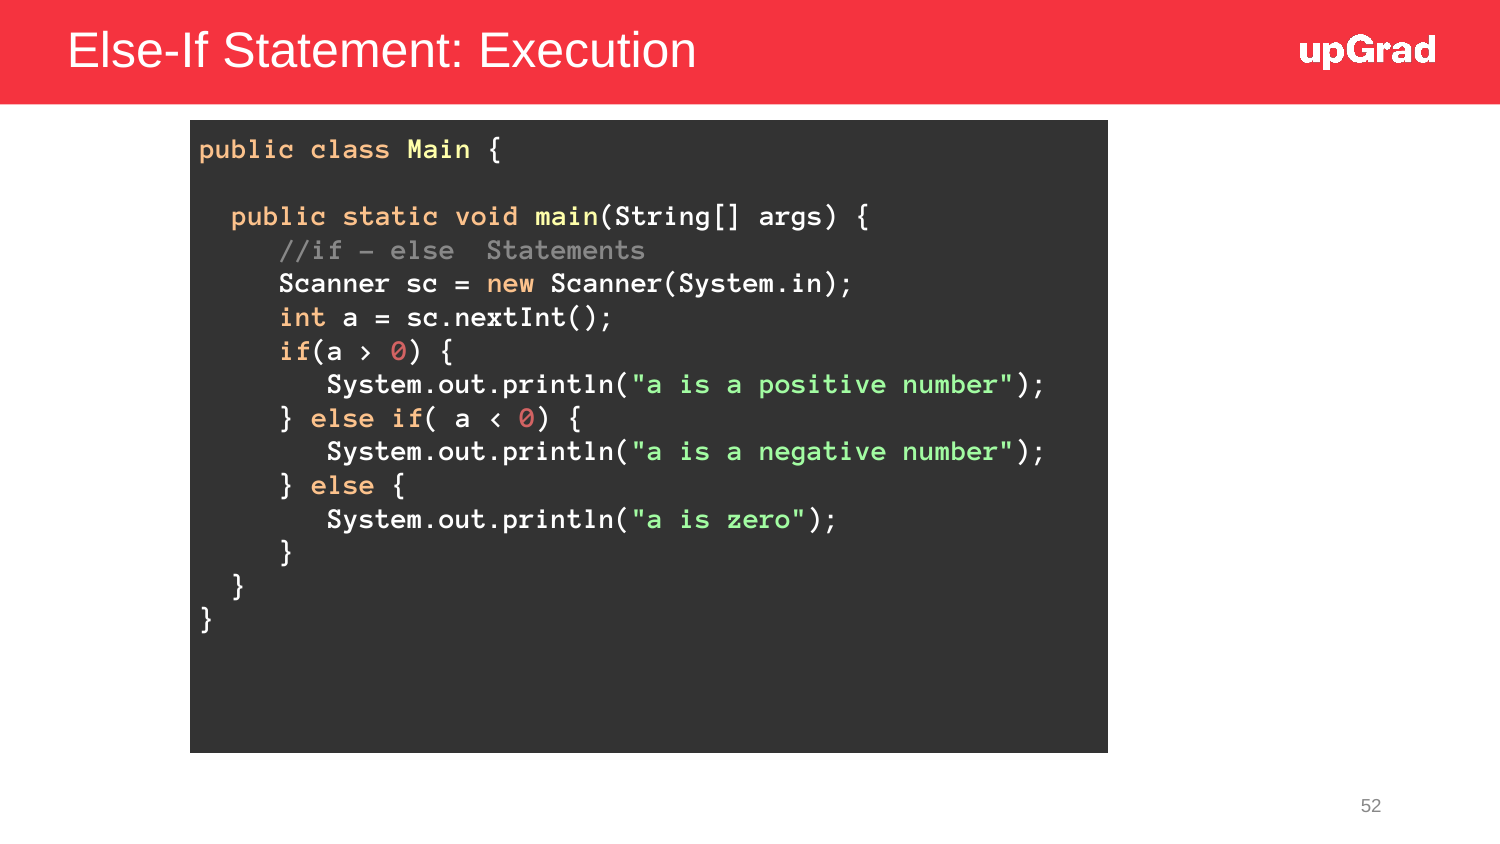

# Else-If Statement: Execution
| public class Main { public static void main(String[] args) { //if - else Statements Scanner sc = new Scanner(System.in); int a = sc.nextInt(); if(a > 0) { System.out.println("a is a positive number"); } else if( a < 0) { System.out.println("a is a negative number"); } else { System.out.println("a is zero"); } } } |
| --- |
52